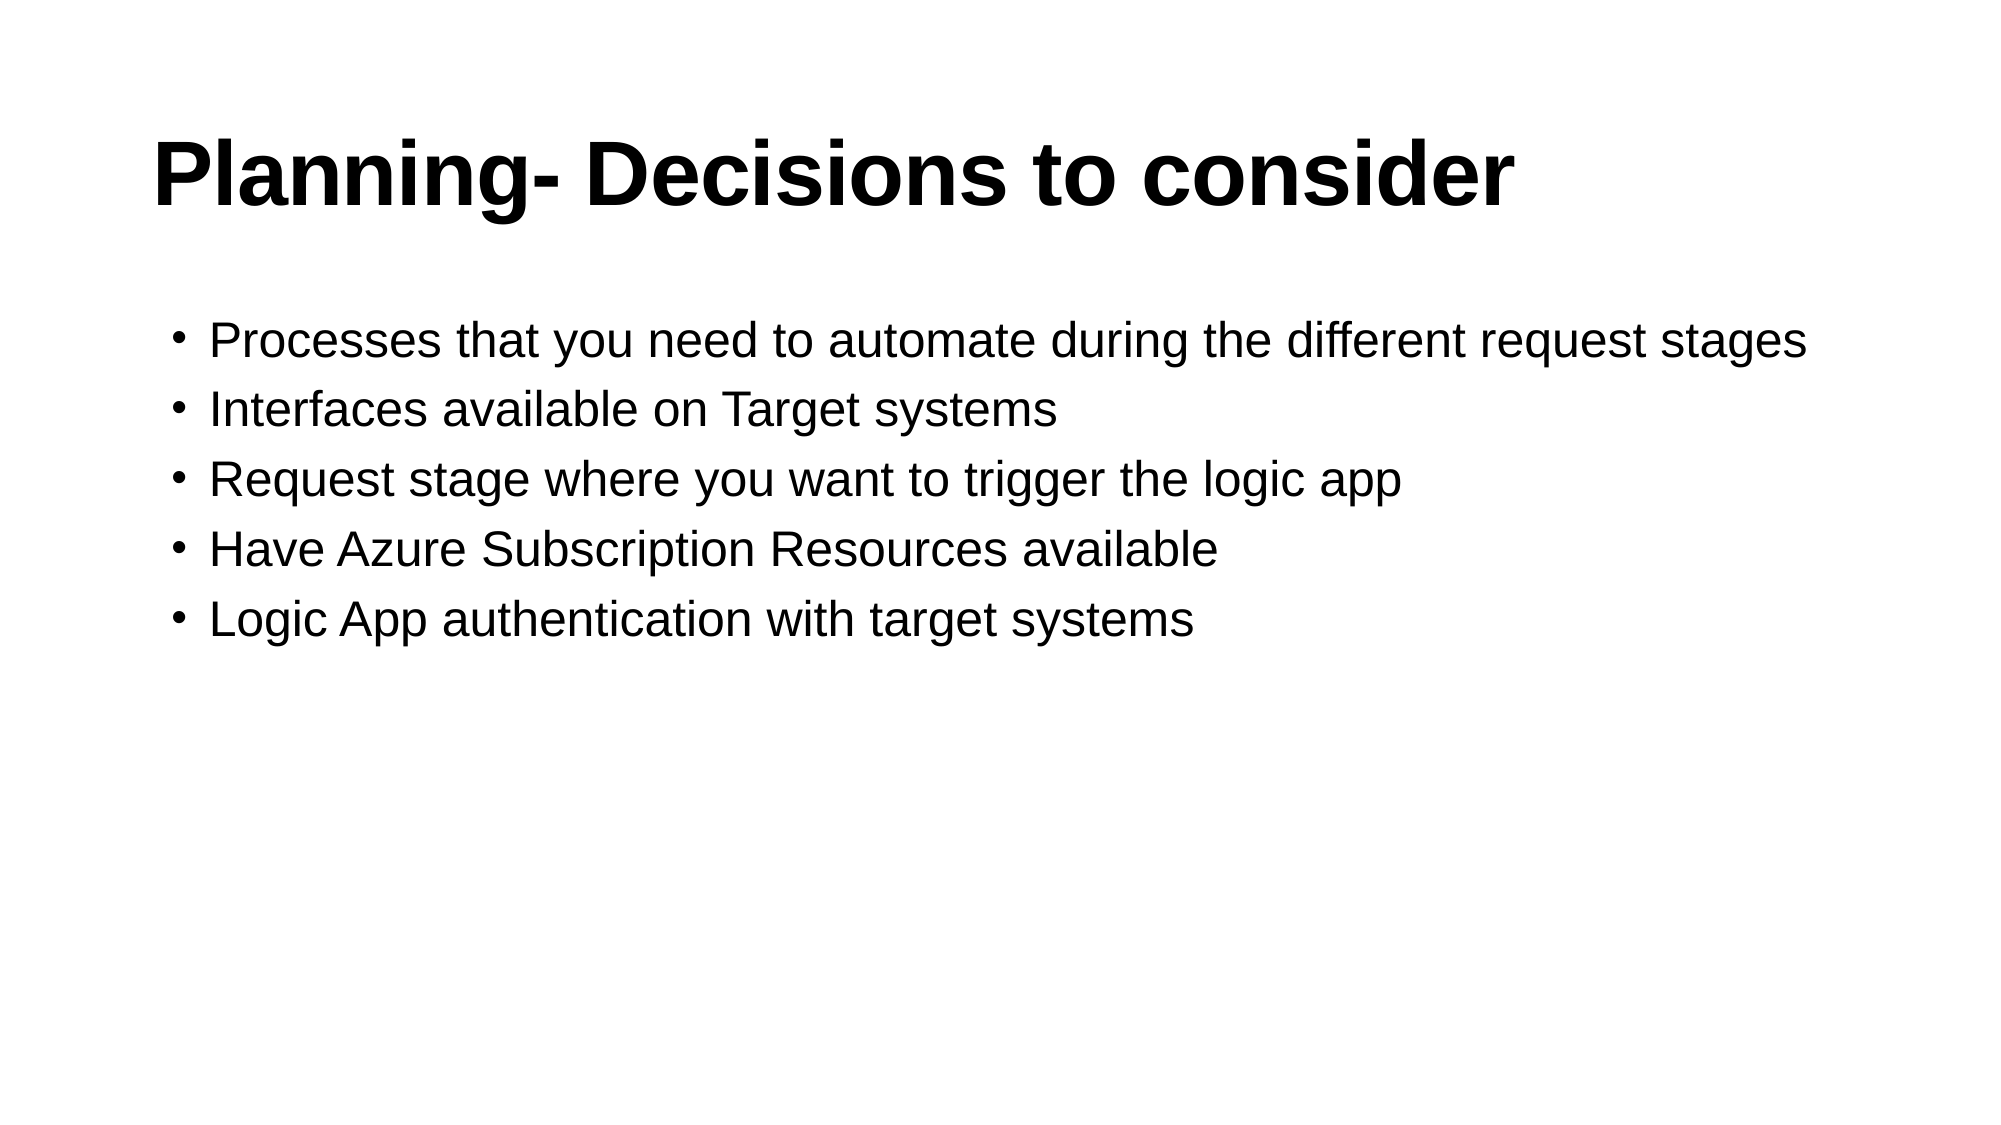

# Planning- Decisions to consider
Processes that you need to automate during the different request stages
Interfaces available on Target systems
Request stage where you want to trigger the logic app
Have Azure Subscription Resources available
Logic App authentication with target systems